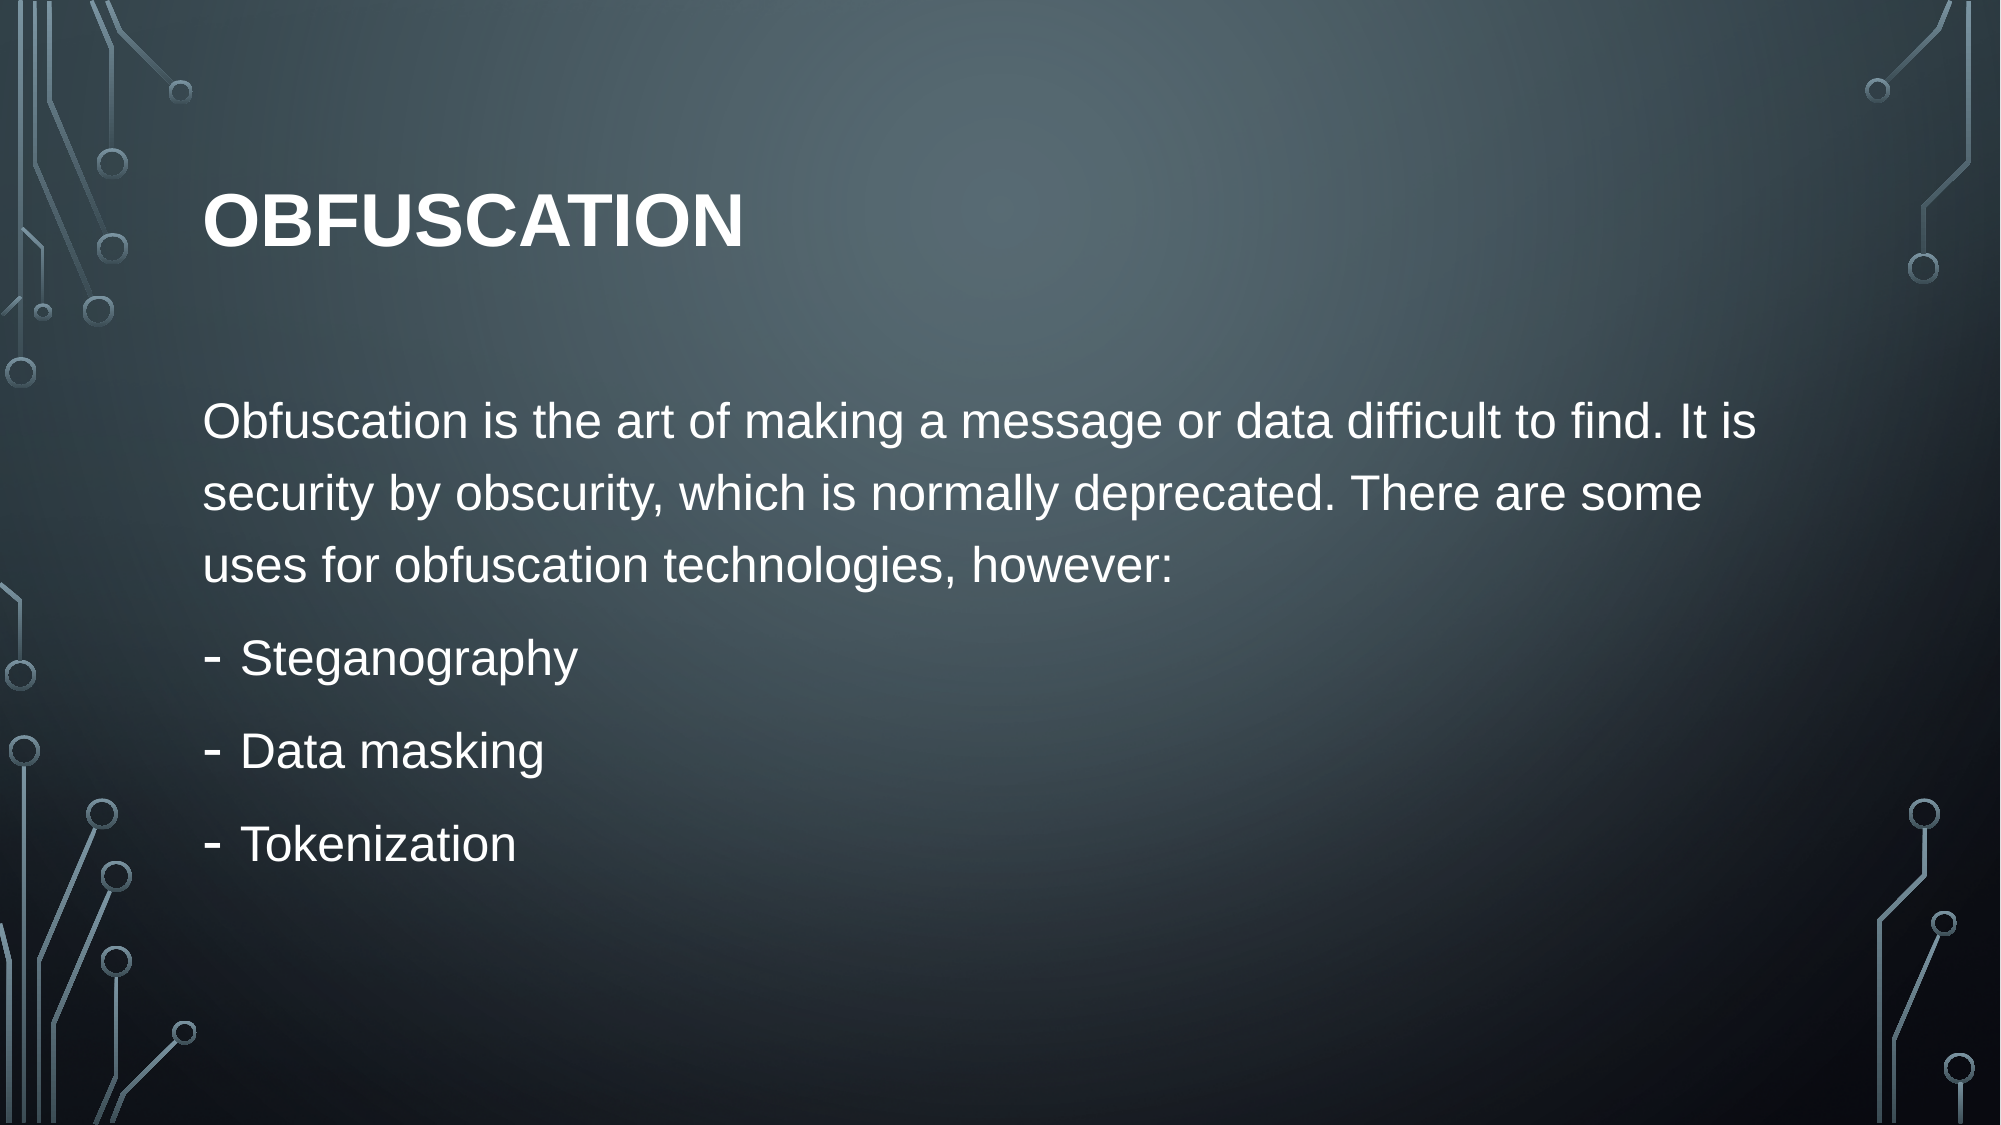

# Obfuscation
Obfuscation is the art of making a message or data difficult to find. It is security by obscurity, which is normally deprecated. There are some uses for obfuscation technologies, however:
Steganography
Data masking
Tokenization